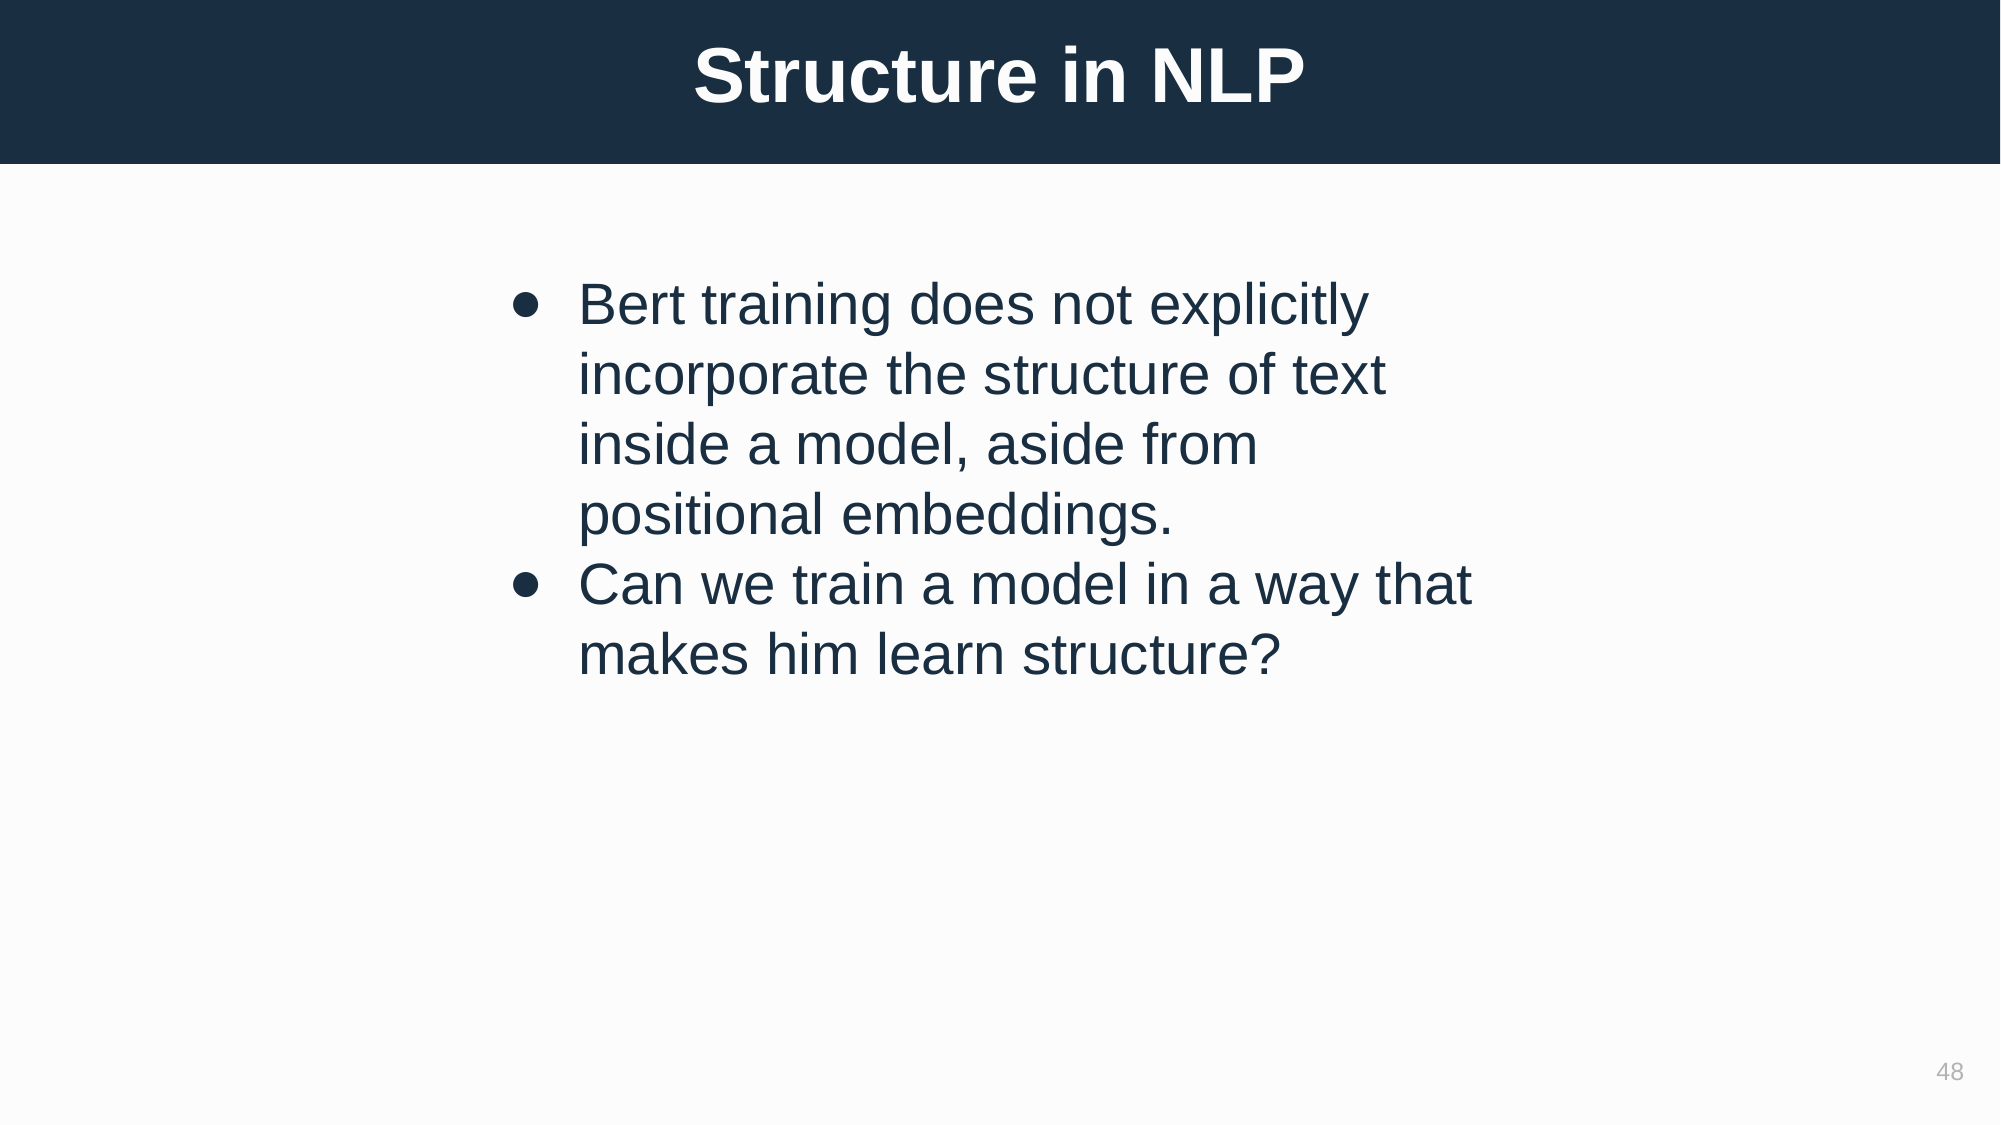

# Structure in NLP
Bert training does not explicitly incorporate the structure of text inside a model, aside from positional embeddings.
Can we train a model in a way that makes him learn structure?
48